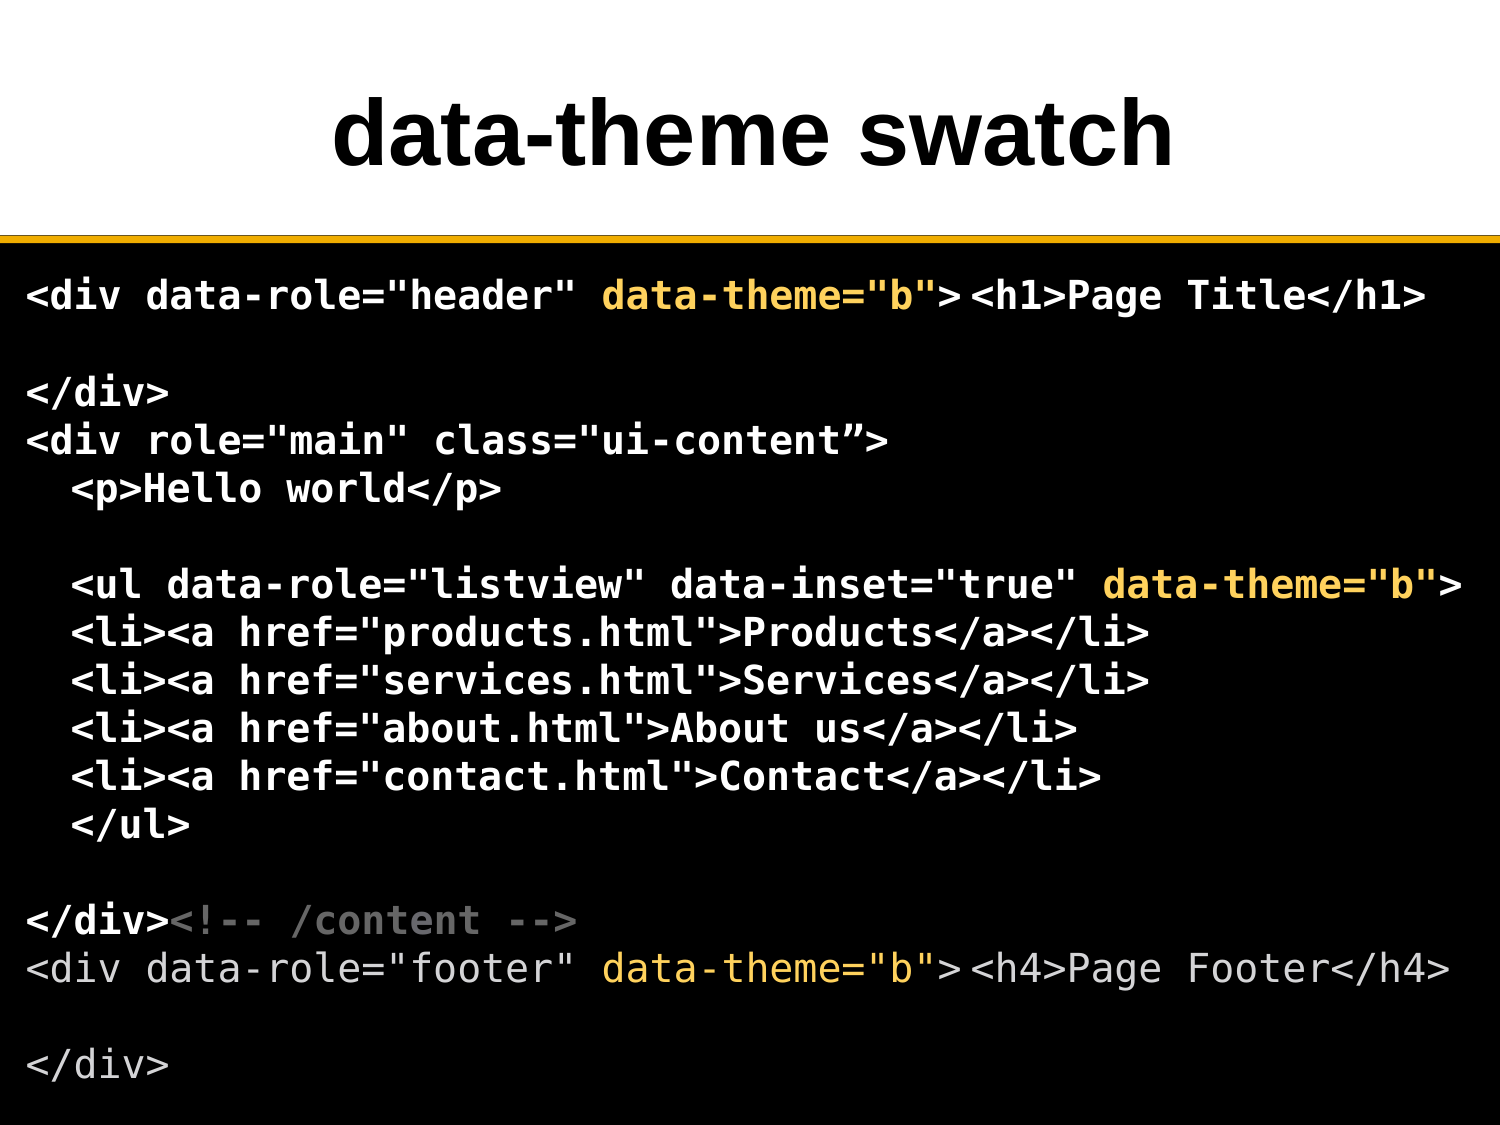

# data-theme swatch
<div data-role="header" data-theme="b">		<h1>Page Title</h1>
</div>
<div role="main" class="ui-content”>
	<p>Hello world</p>

	<ul data-role="listview" data-inset="true" data-theme="b">
		<li><a href="products.html">Products</a></li>
		<li><a href="services.html">Services</a></li>
		<li><a href="about.html">About us</a></li>
		<li><a href="contact.html">Contact</a></li>
	</ul>

</div><!-- /content -->
<div data-role="footer" data-theme="b">		<h4>Page Footer</h4>
</div>